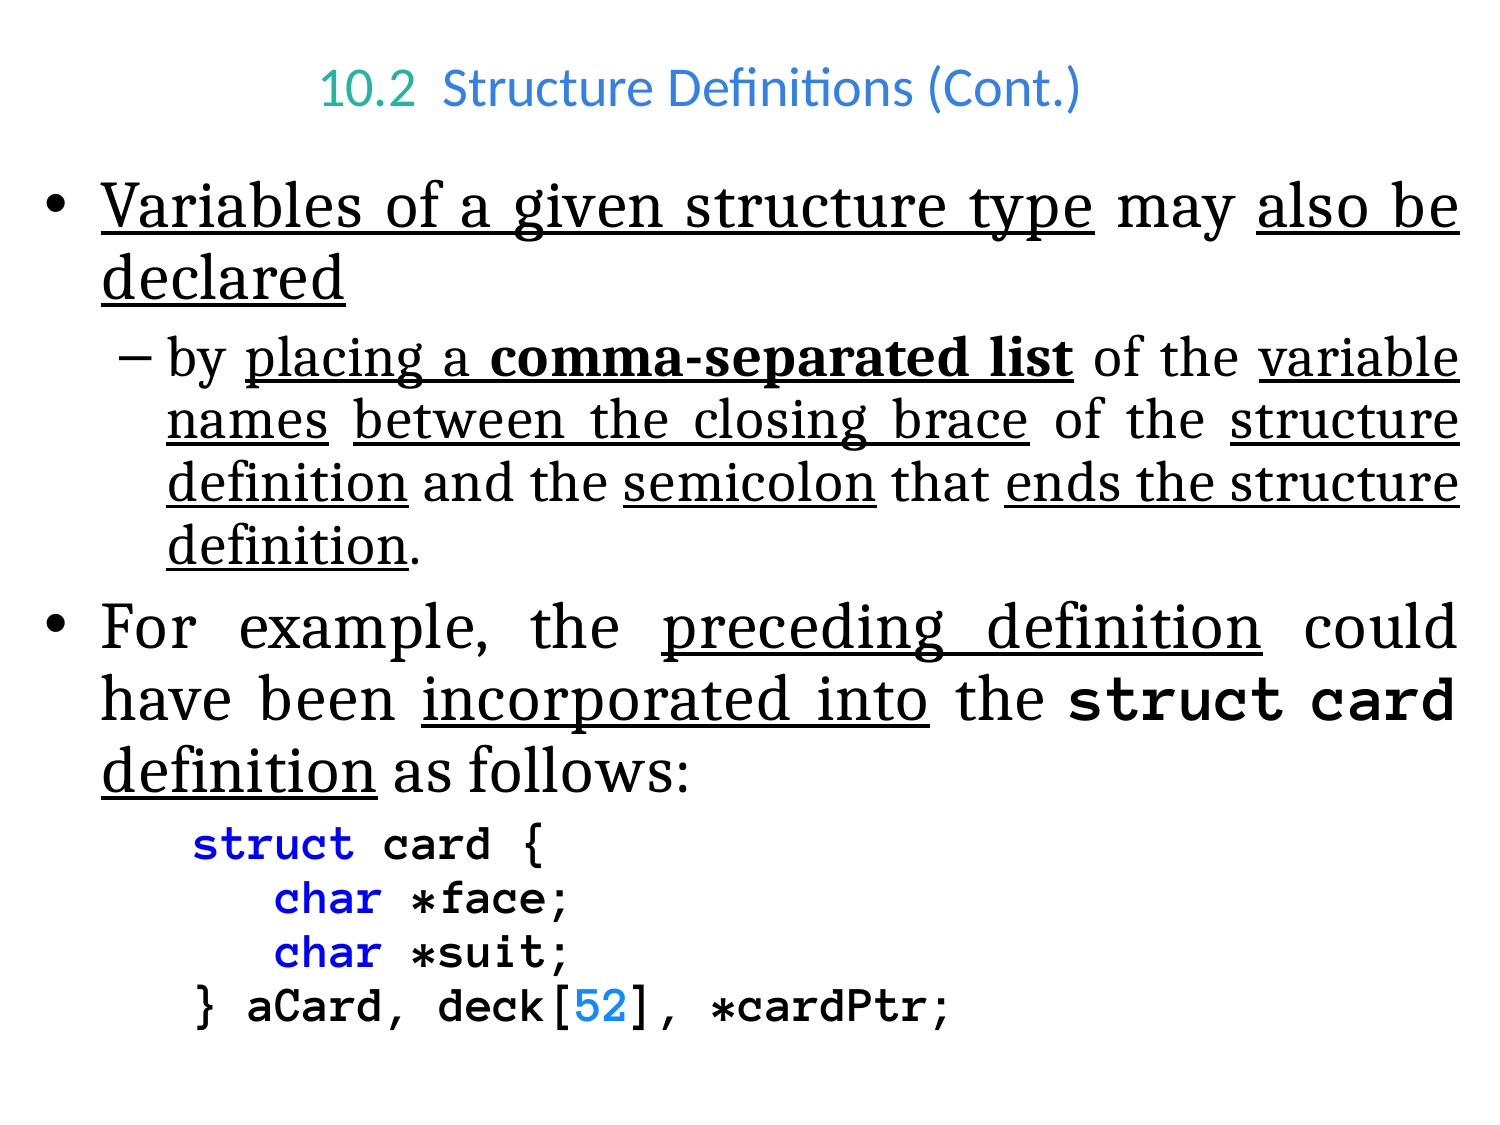

# 10.2  Structure Definitions (Cont.)
Variables of a given structure type may also be declared
by placing a comma-separated list of the variable names between the closing brace of the structure definition and the semicolon that ends the structure definition.
For example, the preceding definition could have been incorporated into the struct card definition as follows:
struct card {
   char *face;
   char *suit;
} aCard, deck[52], *cardPtr;